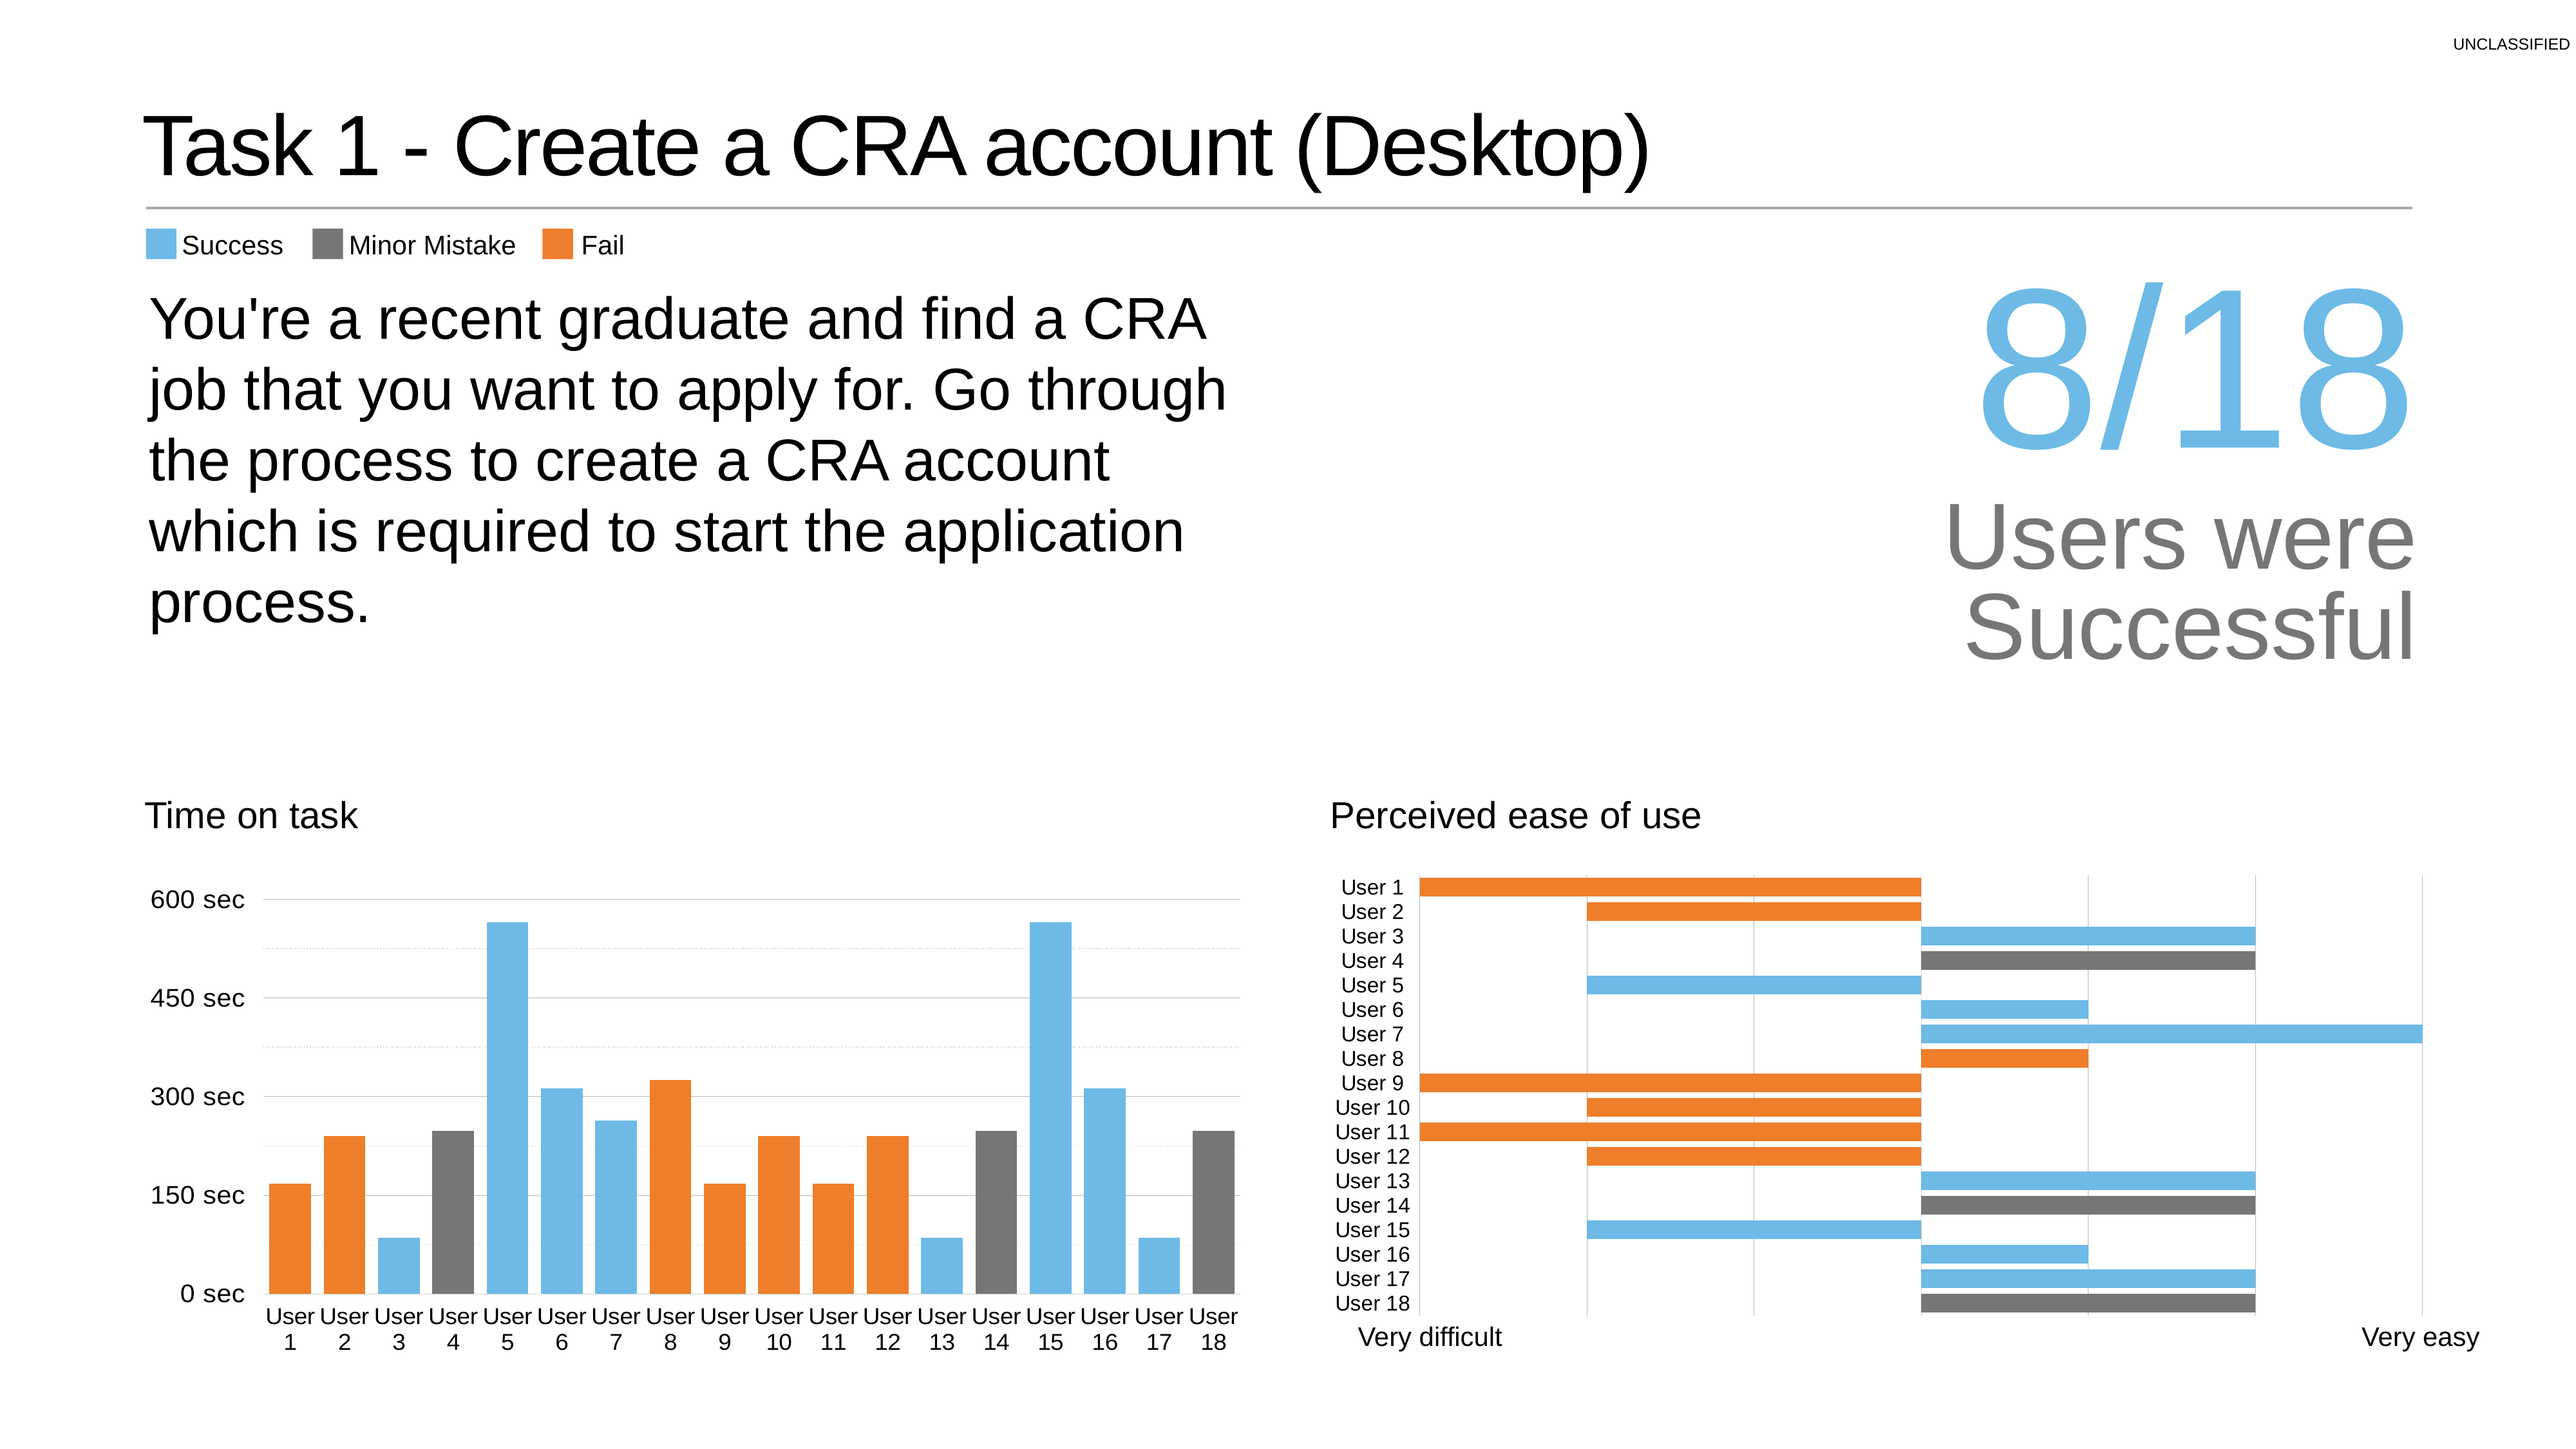

# Task 1 - Create a CRA account (Desktop)

Fail
Success
Minor Mistake
8/18
Users were Successful
You're a recent graduate and find a CRA job that you want to apply for. Go through the process to create a CRA account which is required to start the application process.
Time on task
Perceived ease of use

### Chart

| Category | Success | Minor Mistake | Fail |
|---|---|---|---|
| User 1  | 0.0 | 0.0 | -3.0 |
|  User 2  | 0.0 | 0.0 | -2.0 |
| User 3  | 2.0 | 0.0 | 0.0 |
| User 4  | 0.0 | 2.0 | 0.0 |
| User 5  | -2.0 | 0.0 | 0.0 |
| User 6  | 1.0 | 0.0 | 0.0 |
| User 7  | 3.0 | 0.0 | 0.0 |
| User 8  | 0.0 | 0.0 | 1.0 |
| User 9  | 0.0 | 0.0 | -3.0 |
|  User 10 | 0.0 | 0.0 | -2.0 |
| User 11 | 0.0 | 0.0 | -3.0 |
|  User 12 | 0.0 | 0.0 | -2.0 |
| User 13 | 2.0 | 0.0 | 0.0 |
| User 14 | 0.0 | 2.0 | 0.0 |
| User 15 | -2.0 | 0.0 | 0.0 |
| User 16 | 1.0 | 0.0 | 0.0 |
| User 17 | 2.0 | 0.0 | 0.0 |
| User 18 | 0.0 | 2.0 | 0.0 |

### Chart

| Category | Success | Minor Mistake | Fail |
|---|---|---|---|
| User 1 | 0.0 | 0.0 | 168.0 |
| User 2 | 0.0 | 0.0 | 240.0 |
| User 3 | 85.0 | 0.0 | 0.0 |
| User 4 | 0.0 | 248.0 | 0.0 |
| User 5 | 565.0 | 0.0 | 0.0 |
| User 6 | 313.0 | 0.0 | 0.0 |
| User 7 | 264.0 | 0.0 | 0.0 |
| User 8 | 0.0 | 0.0 | 325.0 |
| User 9 | 0.0 | 0.0 | 168.0 |
| User 10 | 0.0 | 0.0 | 240.0 |
| User 11 | 0.0 | 0.0 | 168.0 |
| User 12 | 0.0 | 0.0 | 240.0 |
| User 13 | 85.0 | 0.0 | 0.0 |
| User 14 | 0.0 | 248.0 | 0.0 |
| User 15 | 565.0 | 0.0 | 0.0 |
| User 16 | 313.0 | 0.0 | 0.0 |
| User 17 | 85.0 | 0.0 | 0.0 |
| User 18 | 0.0 | 248.0 | 0.0 |
Very difficult
Very easy